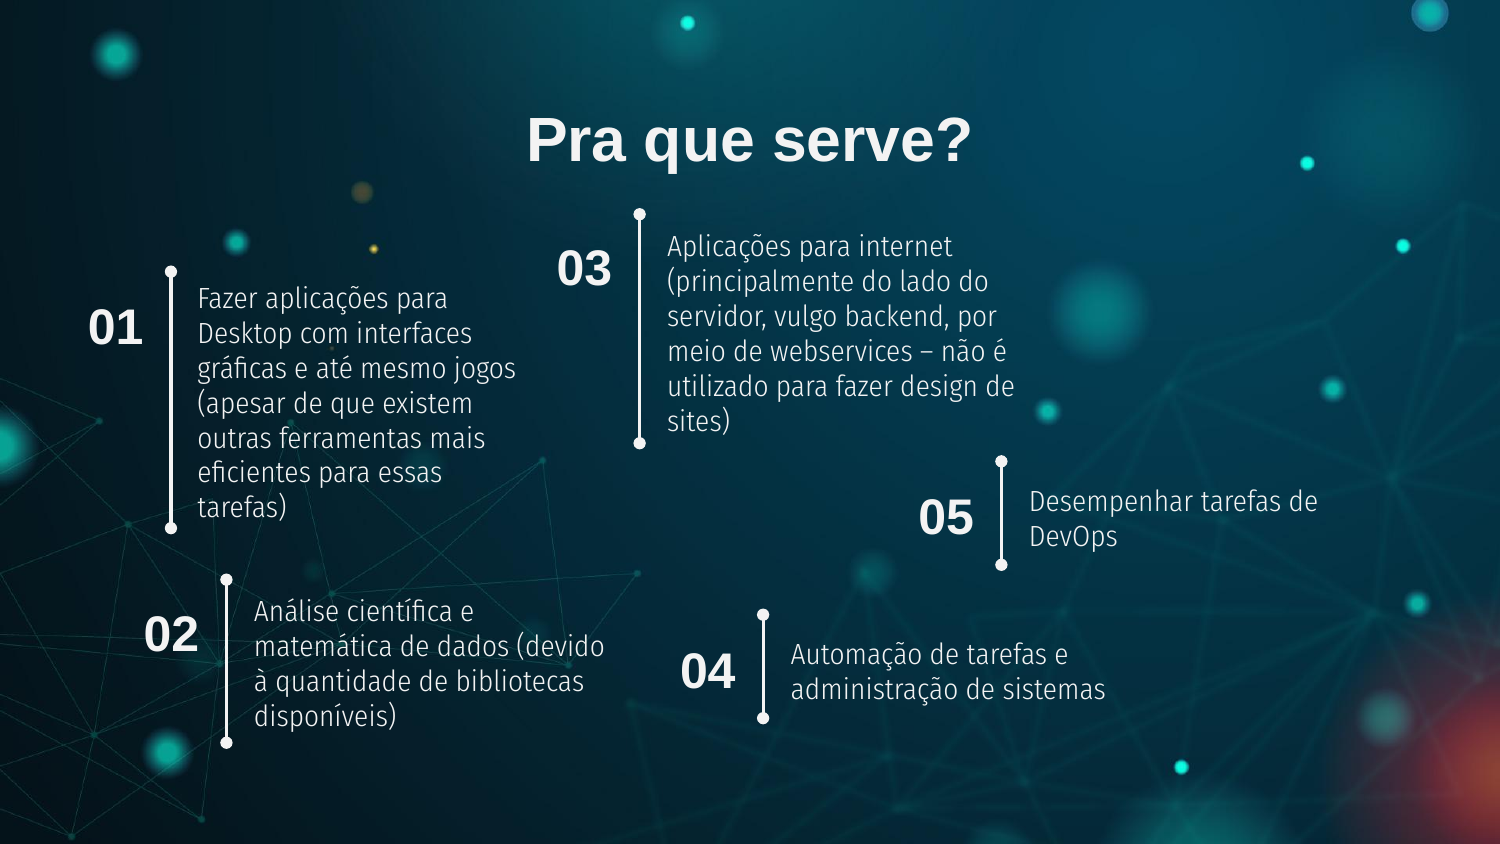

Pra que serve?
Aplicações para internet (principalmente do lado do servidor, vulgo backend, por meio de webservices – não é utilizado para fazer design de sites)
03
Fazer aplicações para Desktop com interfaces gráficas e até mesmo jogos (apesar de que existem outras ferramentas mais eficientes para essas tarefas)
01
Desempenhar tarefas de DevOps
05
Análise científica e matemática de dados (devido à quantidade de bibliotecas disponíveis)
02
Automação de tarefas e administração de sistemas
04